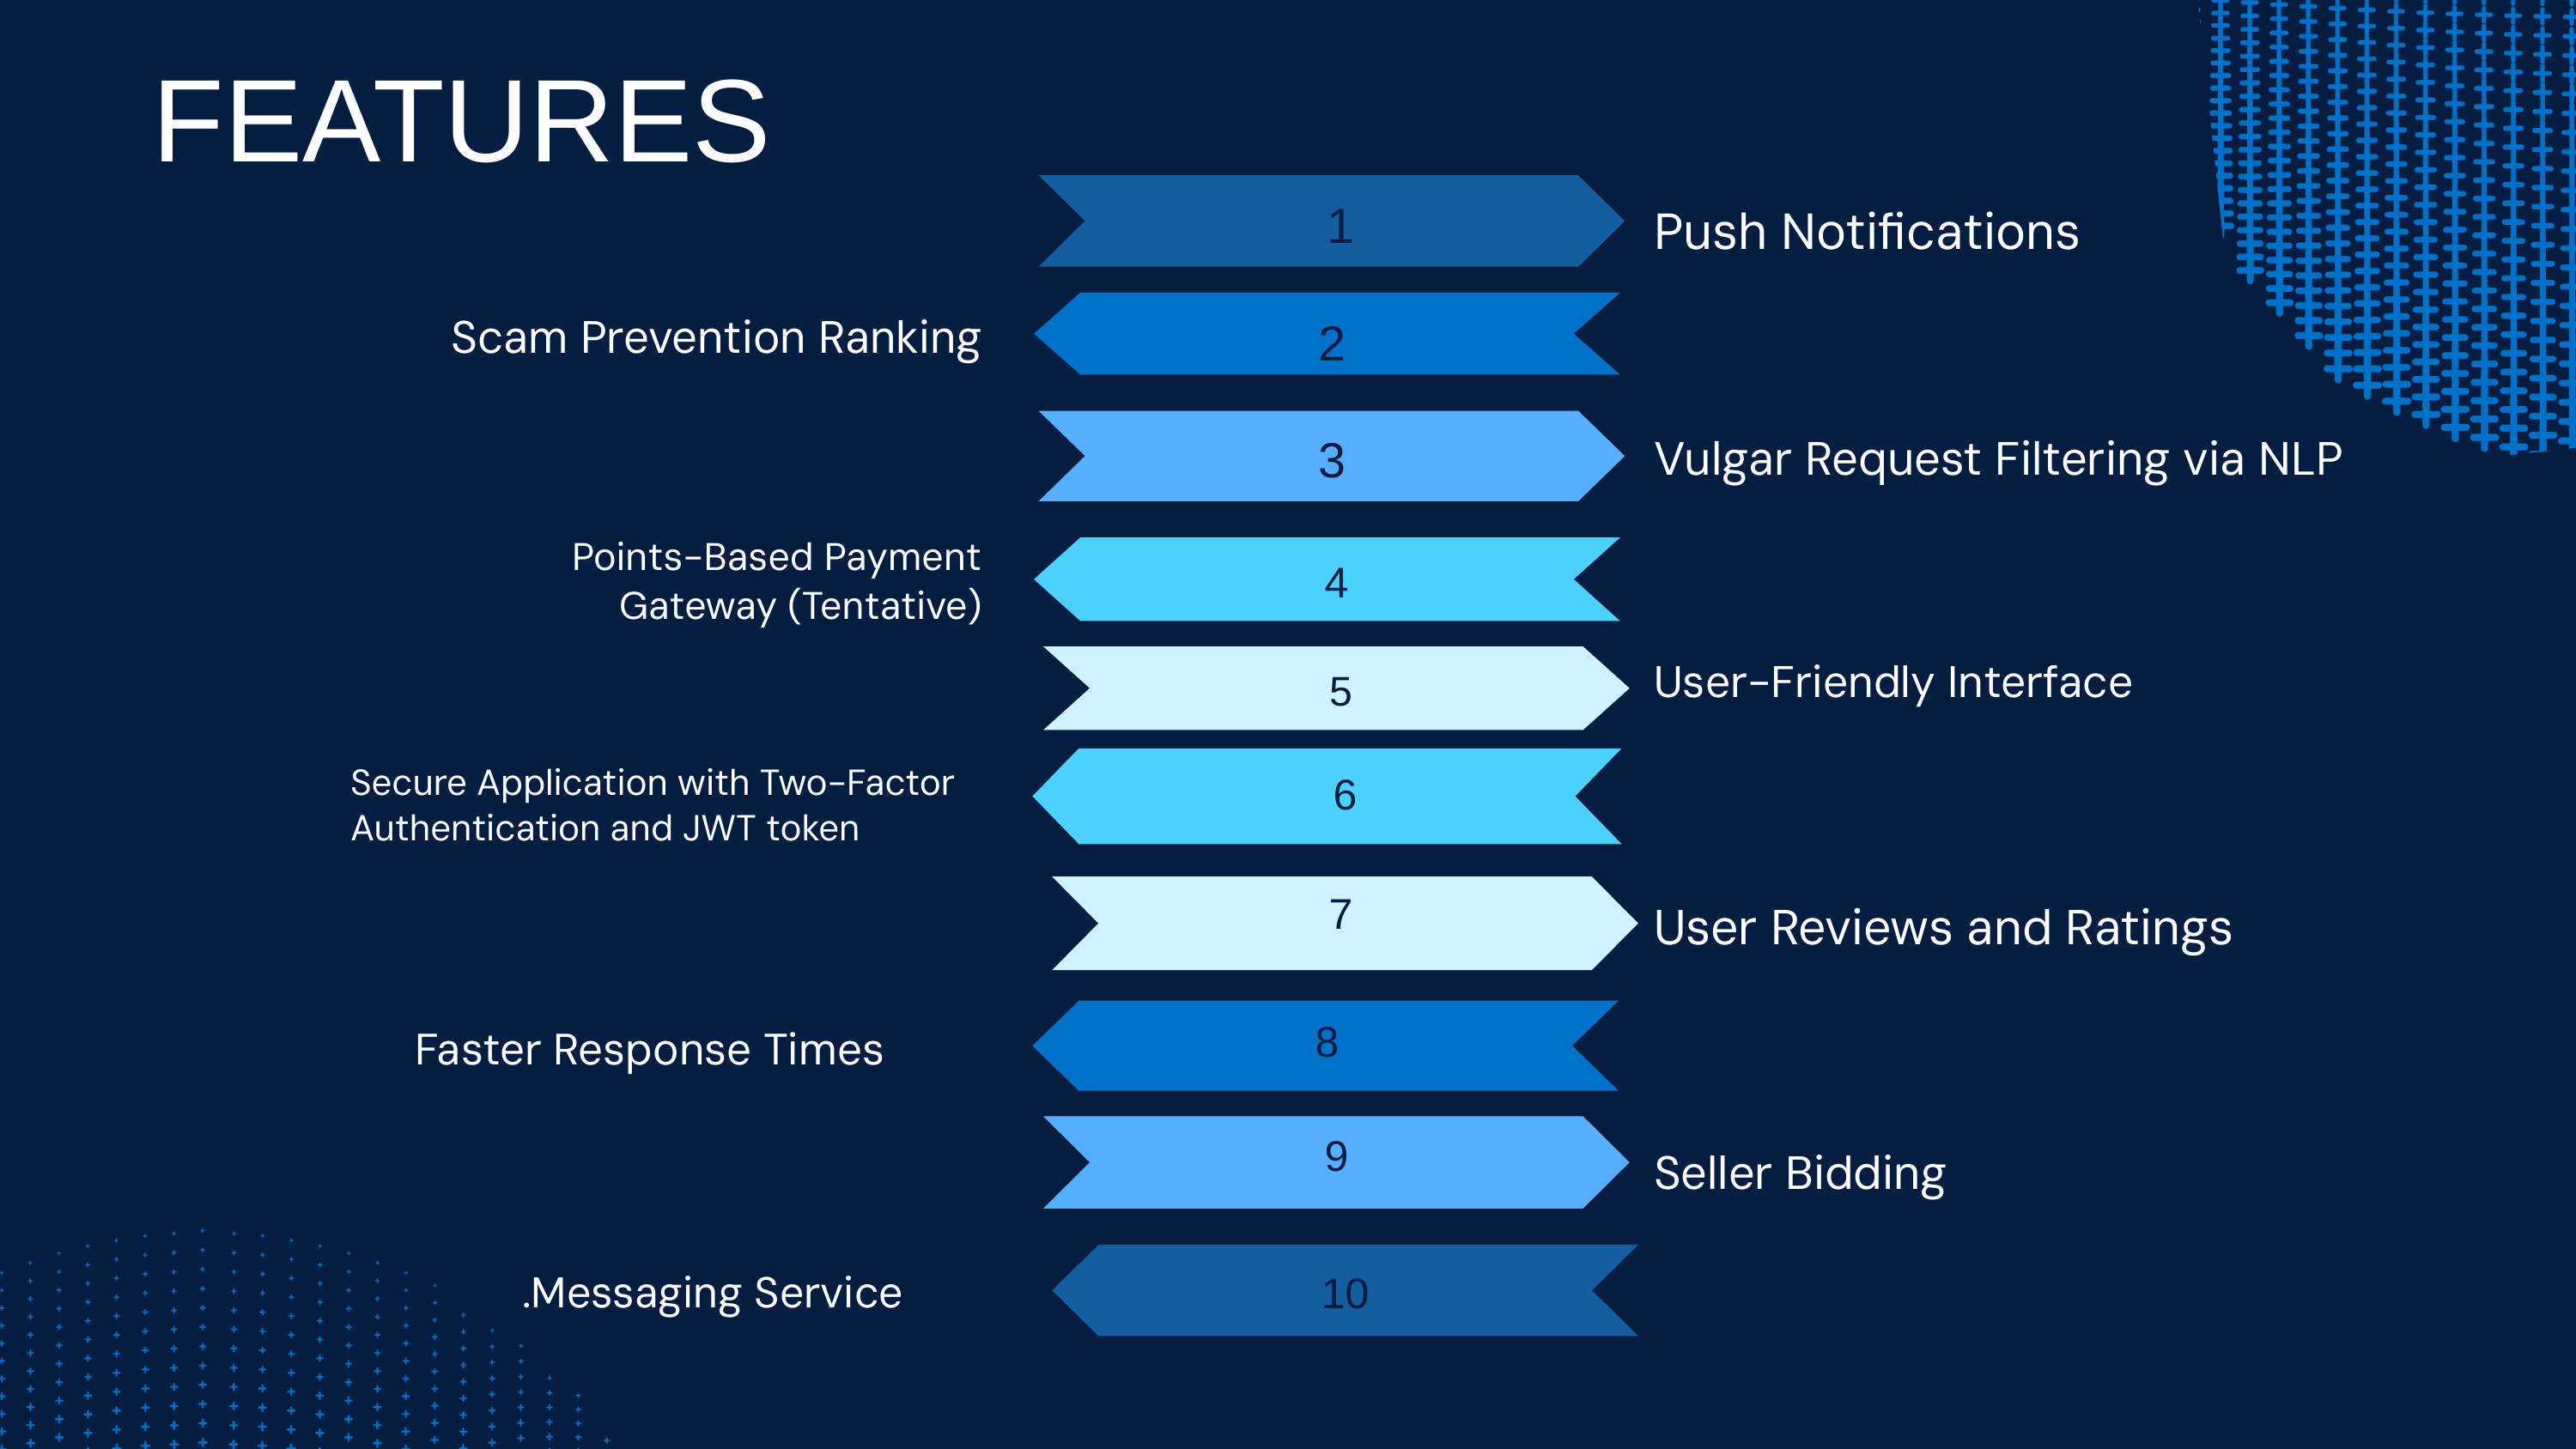

FEATURES

1
Push Notifications

2
Scam Prevention Ranking

3
Vulgar Request Filtering via NLP
Points-Based Payment Gateway (Tentative)

4

User-Friendly Interface
5

Secure Application with Two-Factor Authentication and JWT token
6

7
User Reviews and Ratings

8
Faster Response Times
May

9
Seller Bidding

10
.Messaging Service